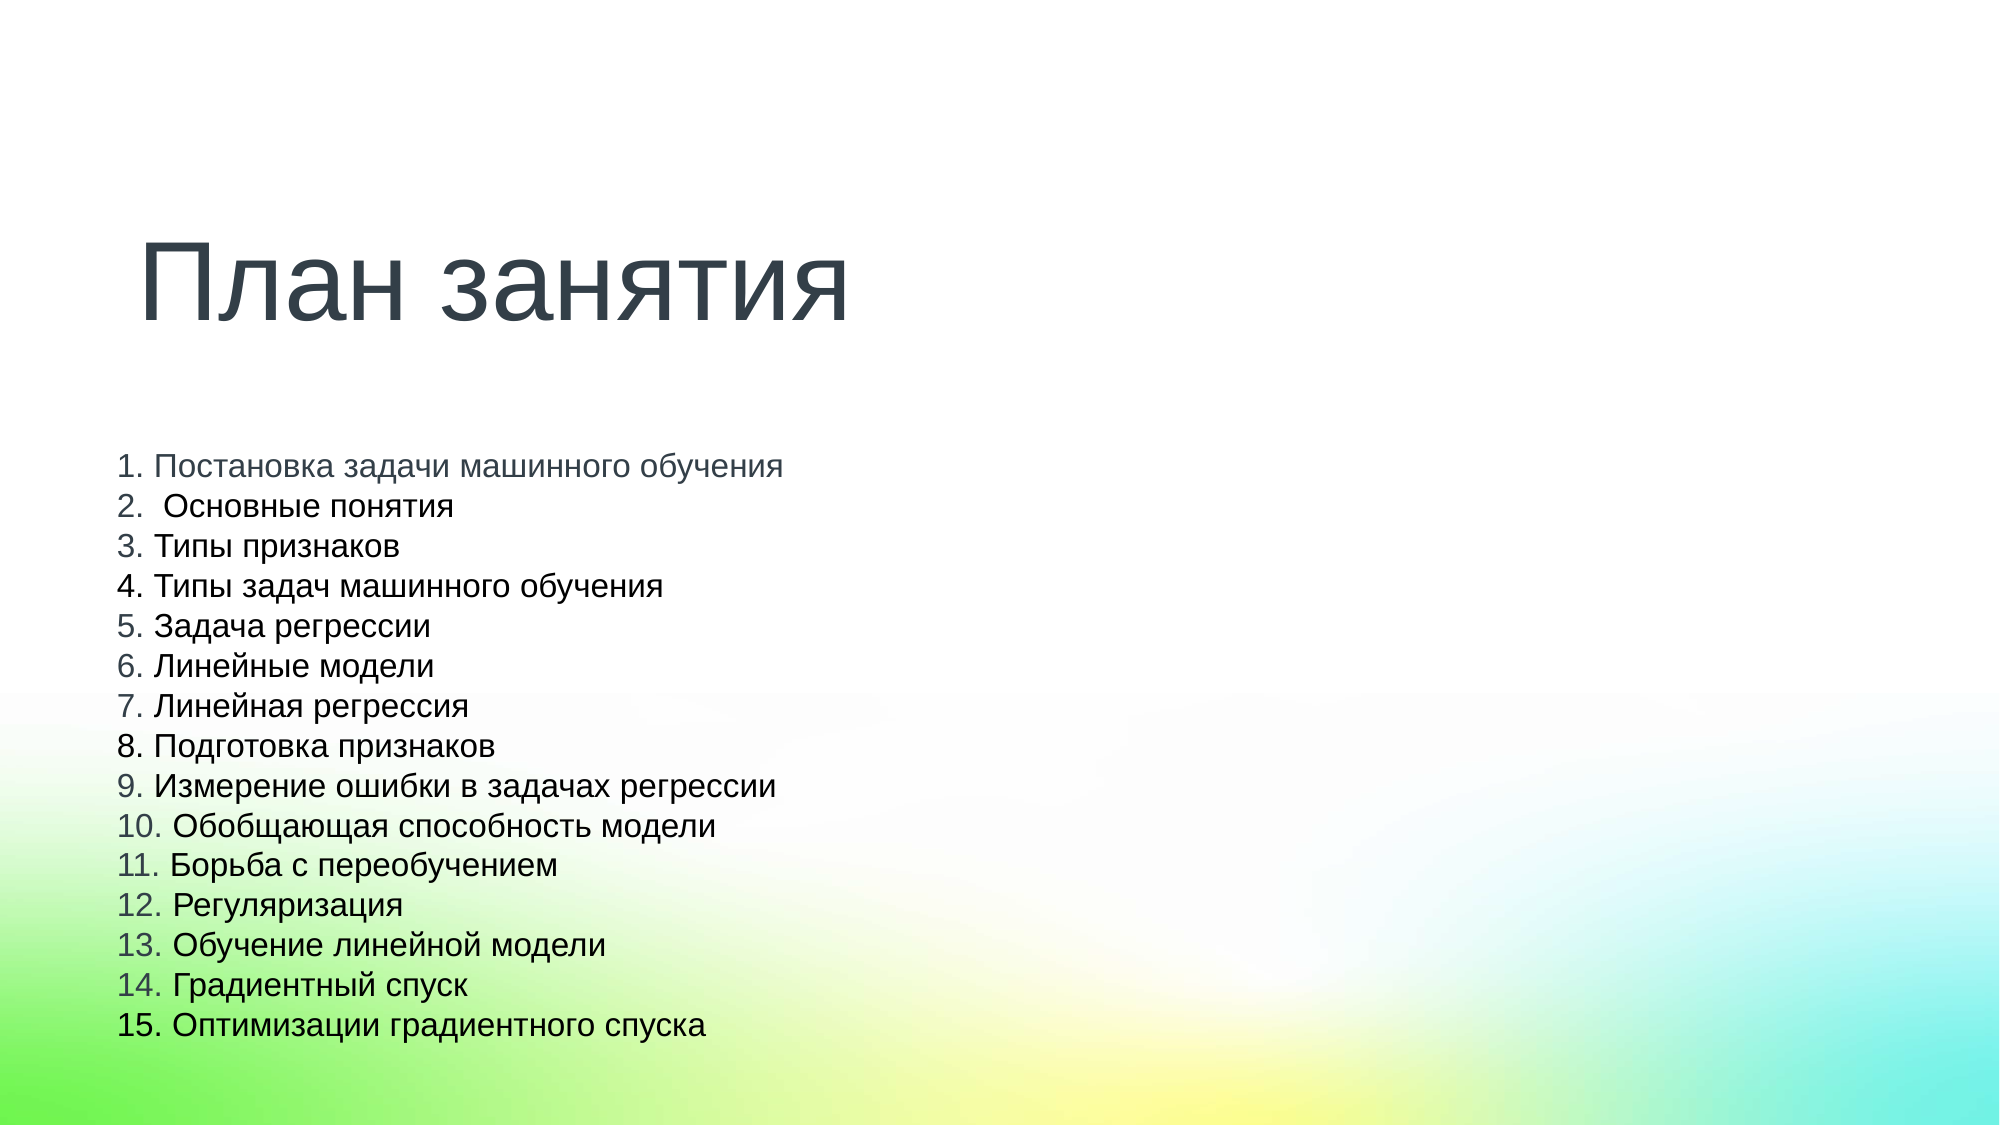

План занятия
1. Постановка задачи машинного обучения
2.  Основные понятия
3. Типы признаков
4. Типы задач машинного обучения
5. Задача регрессии
6. Линейные модели
7. Линейная регрессия
8. Подготовка признаков
9. Измерение ошибки в задачах регрессии
10. Обобщающая способность модели
11. Борьба с переобучением
12. Регуляризация
13. Обучение линейной модели
14. Градиентный спуск
15. Оптимизации градиентного спуска